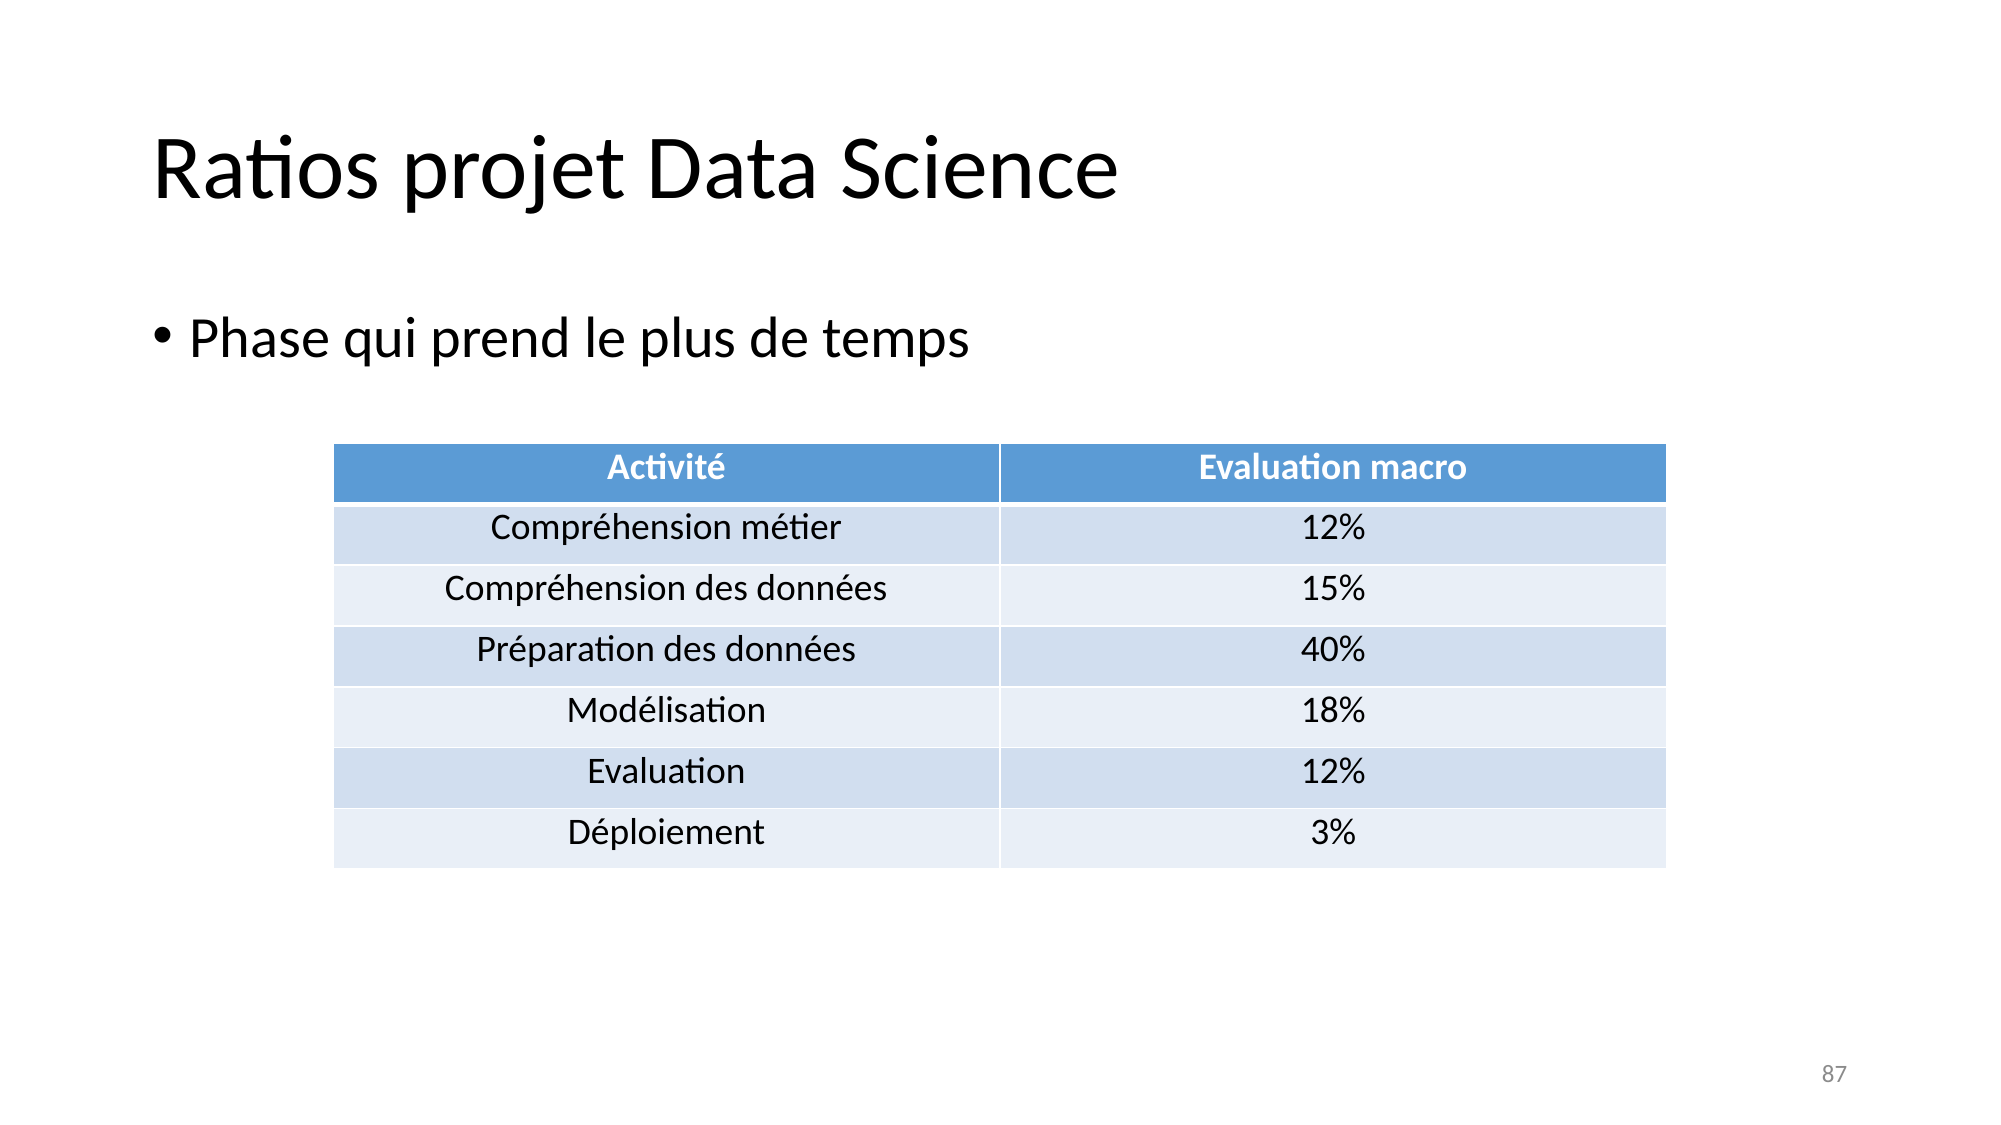

# Ratios projet Data Science
Phase qui prend le plus de temps

| Activité | Evaluation macro |
| --- | --- |
| Compréhension métier | 12% |
| Compréhension des données | 15% |
| Préparation des données | 40% |
| Modélisation | 18% |
| Evaluation | 12% |
| Déploiement | 3% |

87